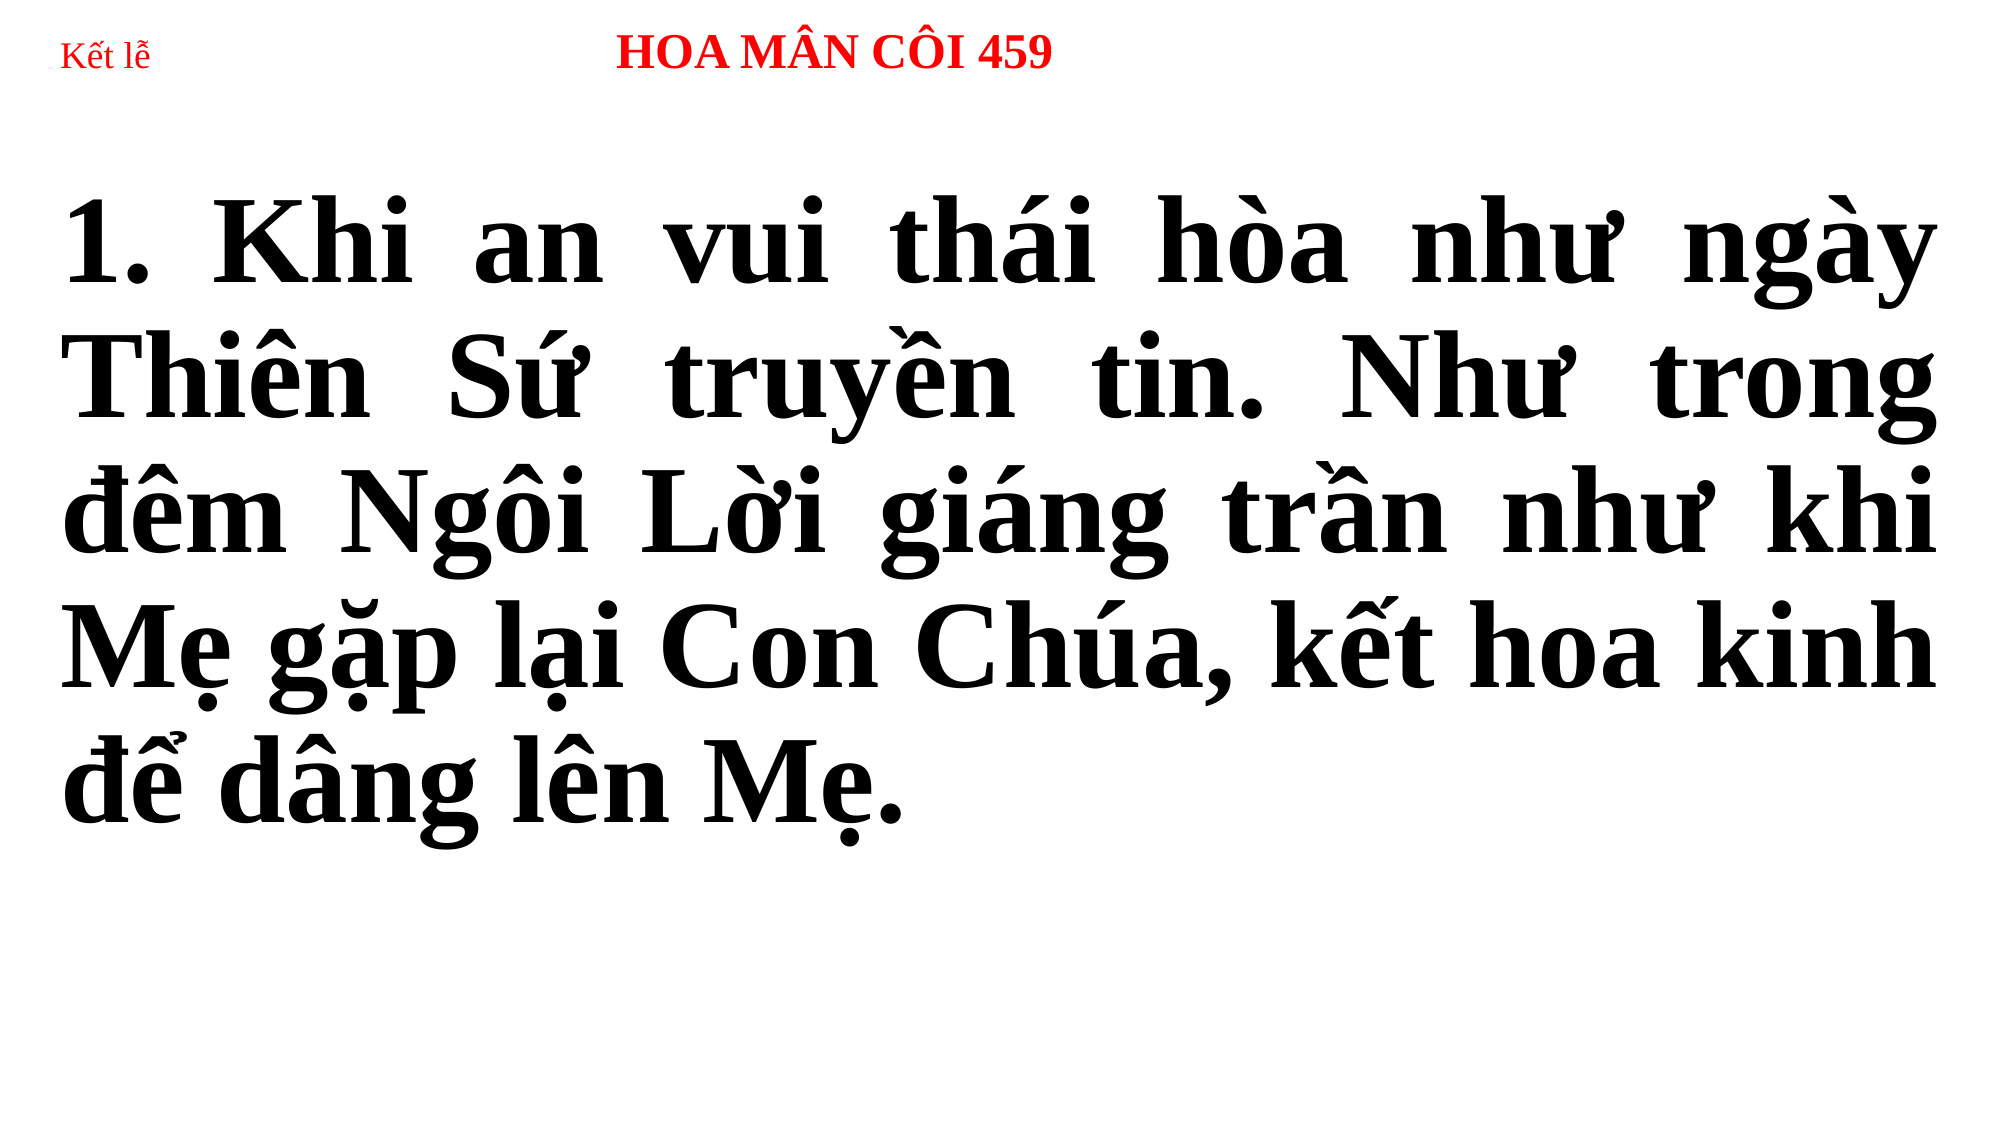

# Kết lễ                                                 HOA MÂN CÔI 459
1. Khi an vui thái hòa như ngày Thiên Sứ truyền tin. Như trong đêm Ngôi Lời giáng trần như khi Mẹ gặp lại Con Chúa, kết hoa kinh để dâng lên Mẹ.